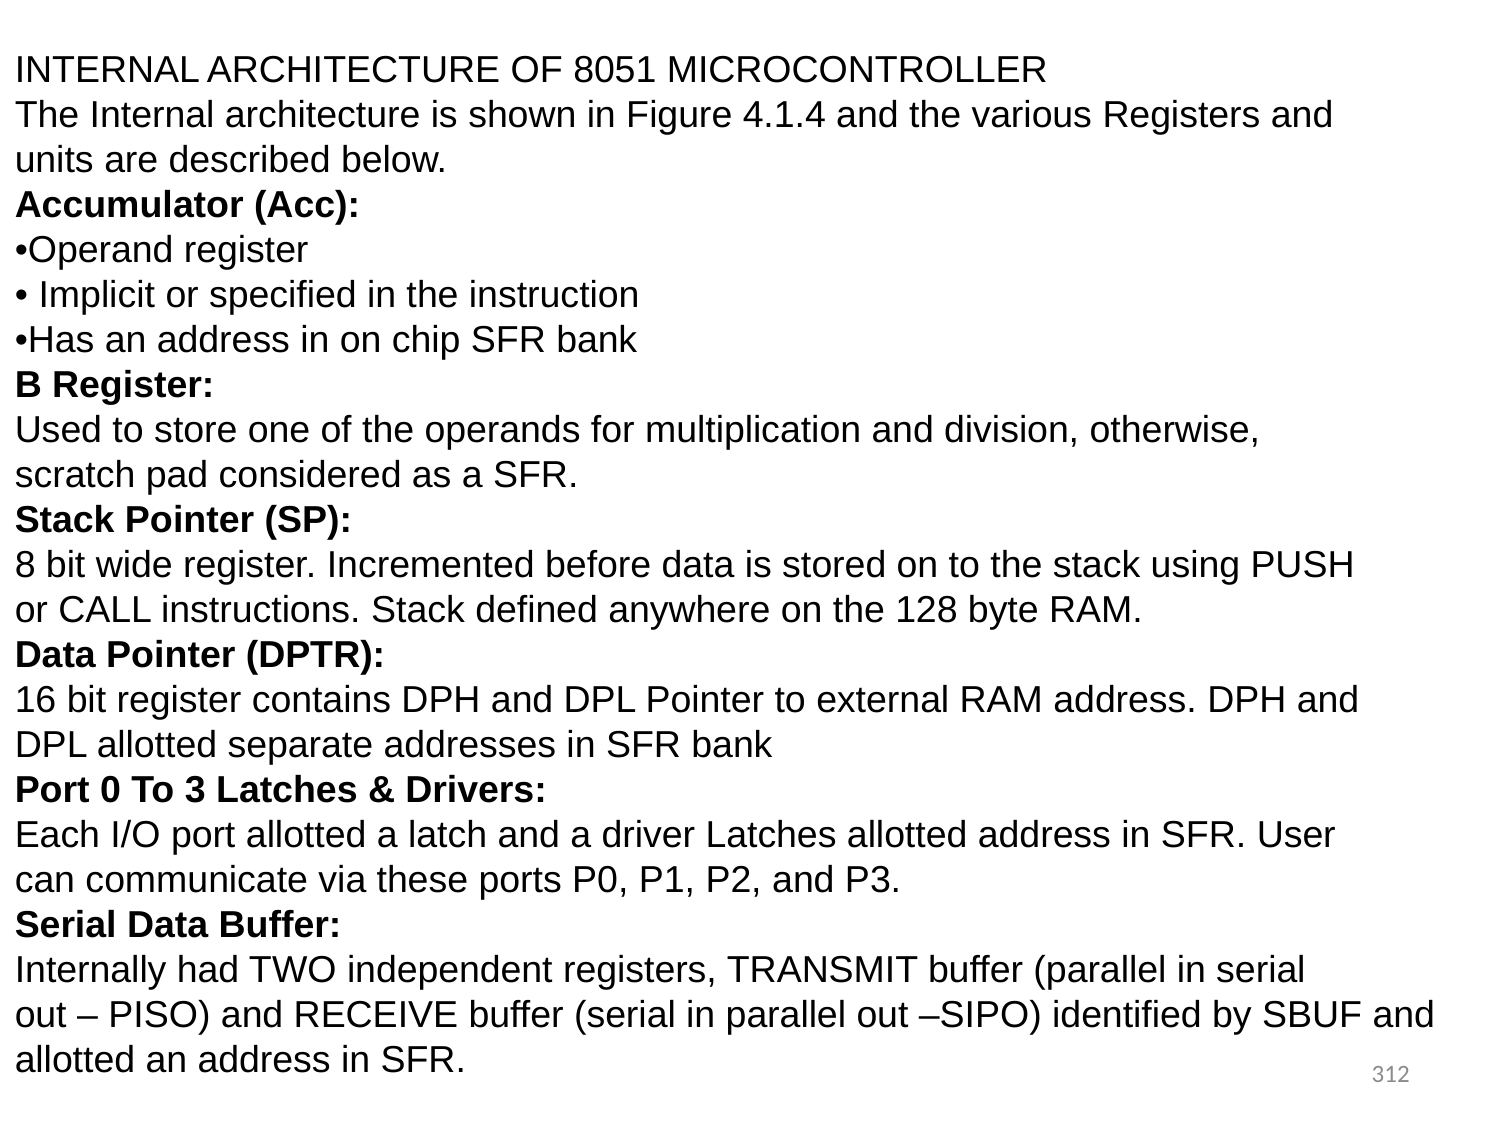

INTERNAL ARCHITECTURE OF 8051 MICROCONTROLLER
The Internal architecture is shown in Figure 4.1.4 and the various Registers and
units are described below.
Accumulator (Acc):
•Operand register
• Implicit or specified in the instruction
•Has an address in on chip SFR bank
B Register:
Used to store one of the operands for multiplication and division, otherwise,
scratch pad considered as a SFR.
Stack Pointer (SP):
8 bit wide register. Incremented before data is stored on to the stack using PUSH
or CALL instructions. Stack defined anywhere on the 128 byte RAM.
Data Pointer (DPTR):
16 bit register contains DPH and DPL Pointer to external RAM address. DPH and
DPL allotted separate addresses in SFR bank
Port 0 To 3 Latches & Drivers:
Each I/O port allotted a latch and a driver Latches allotted address in SFR. User
can communicate via these ports P0, P1, P2, and P3.
Serial Data Buffer:
Internally had TWO independent registers, TRANSMIT buffer (parallel in serial
out – PISO) and RECEIVE buffer (serial in parallel out –SIPO) identified by SBUF and
allotted an address in SFR.
312